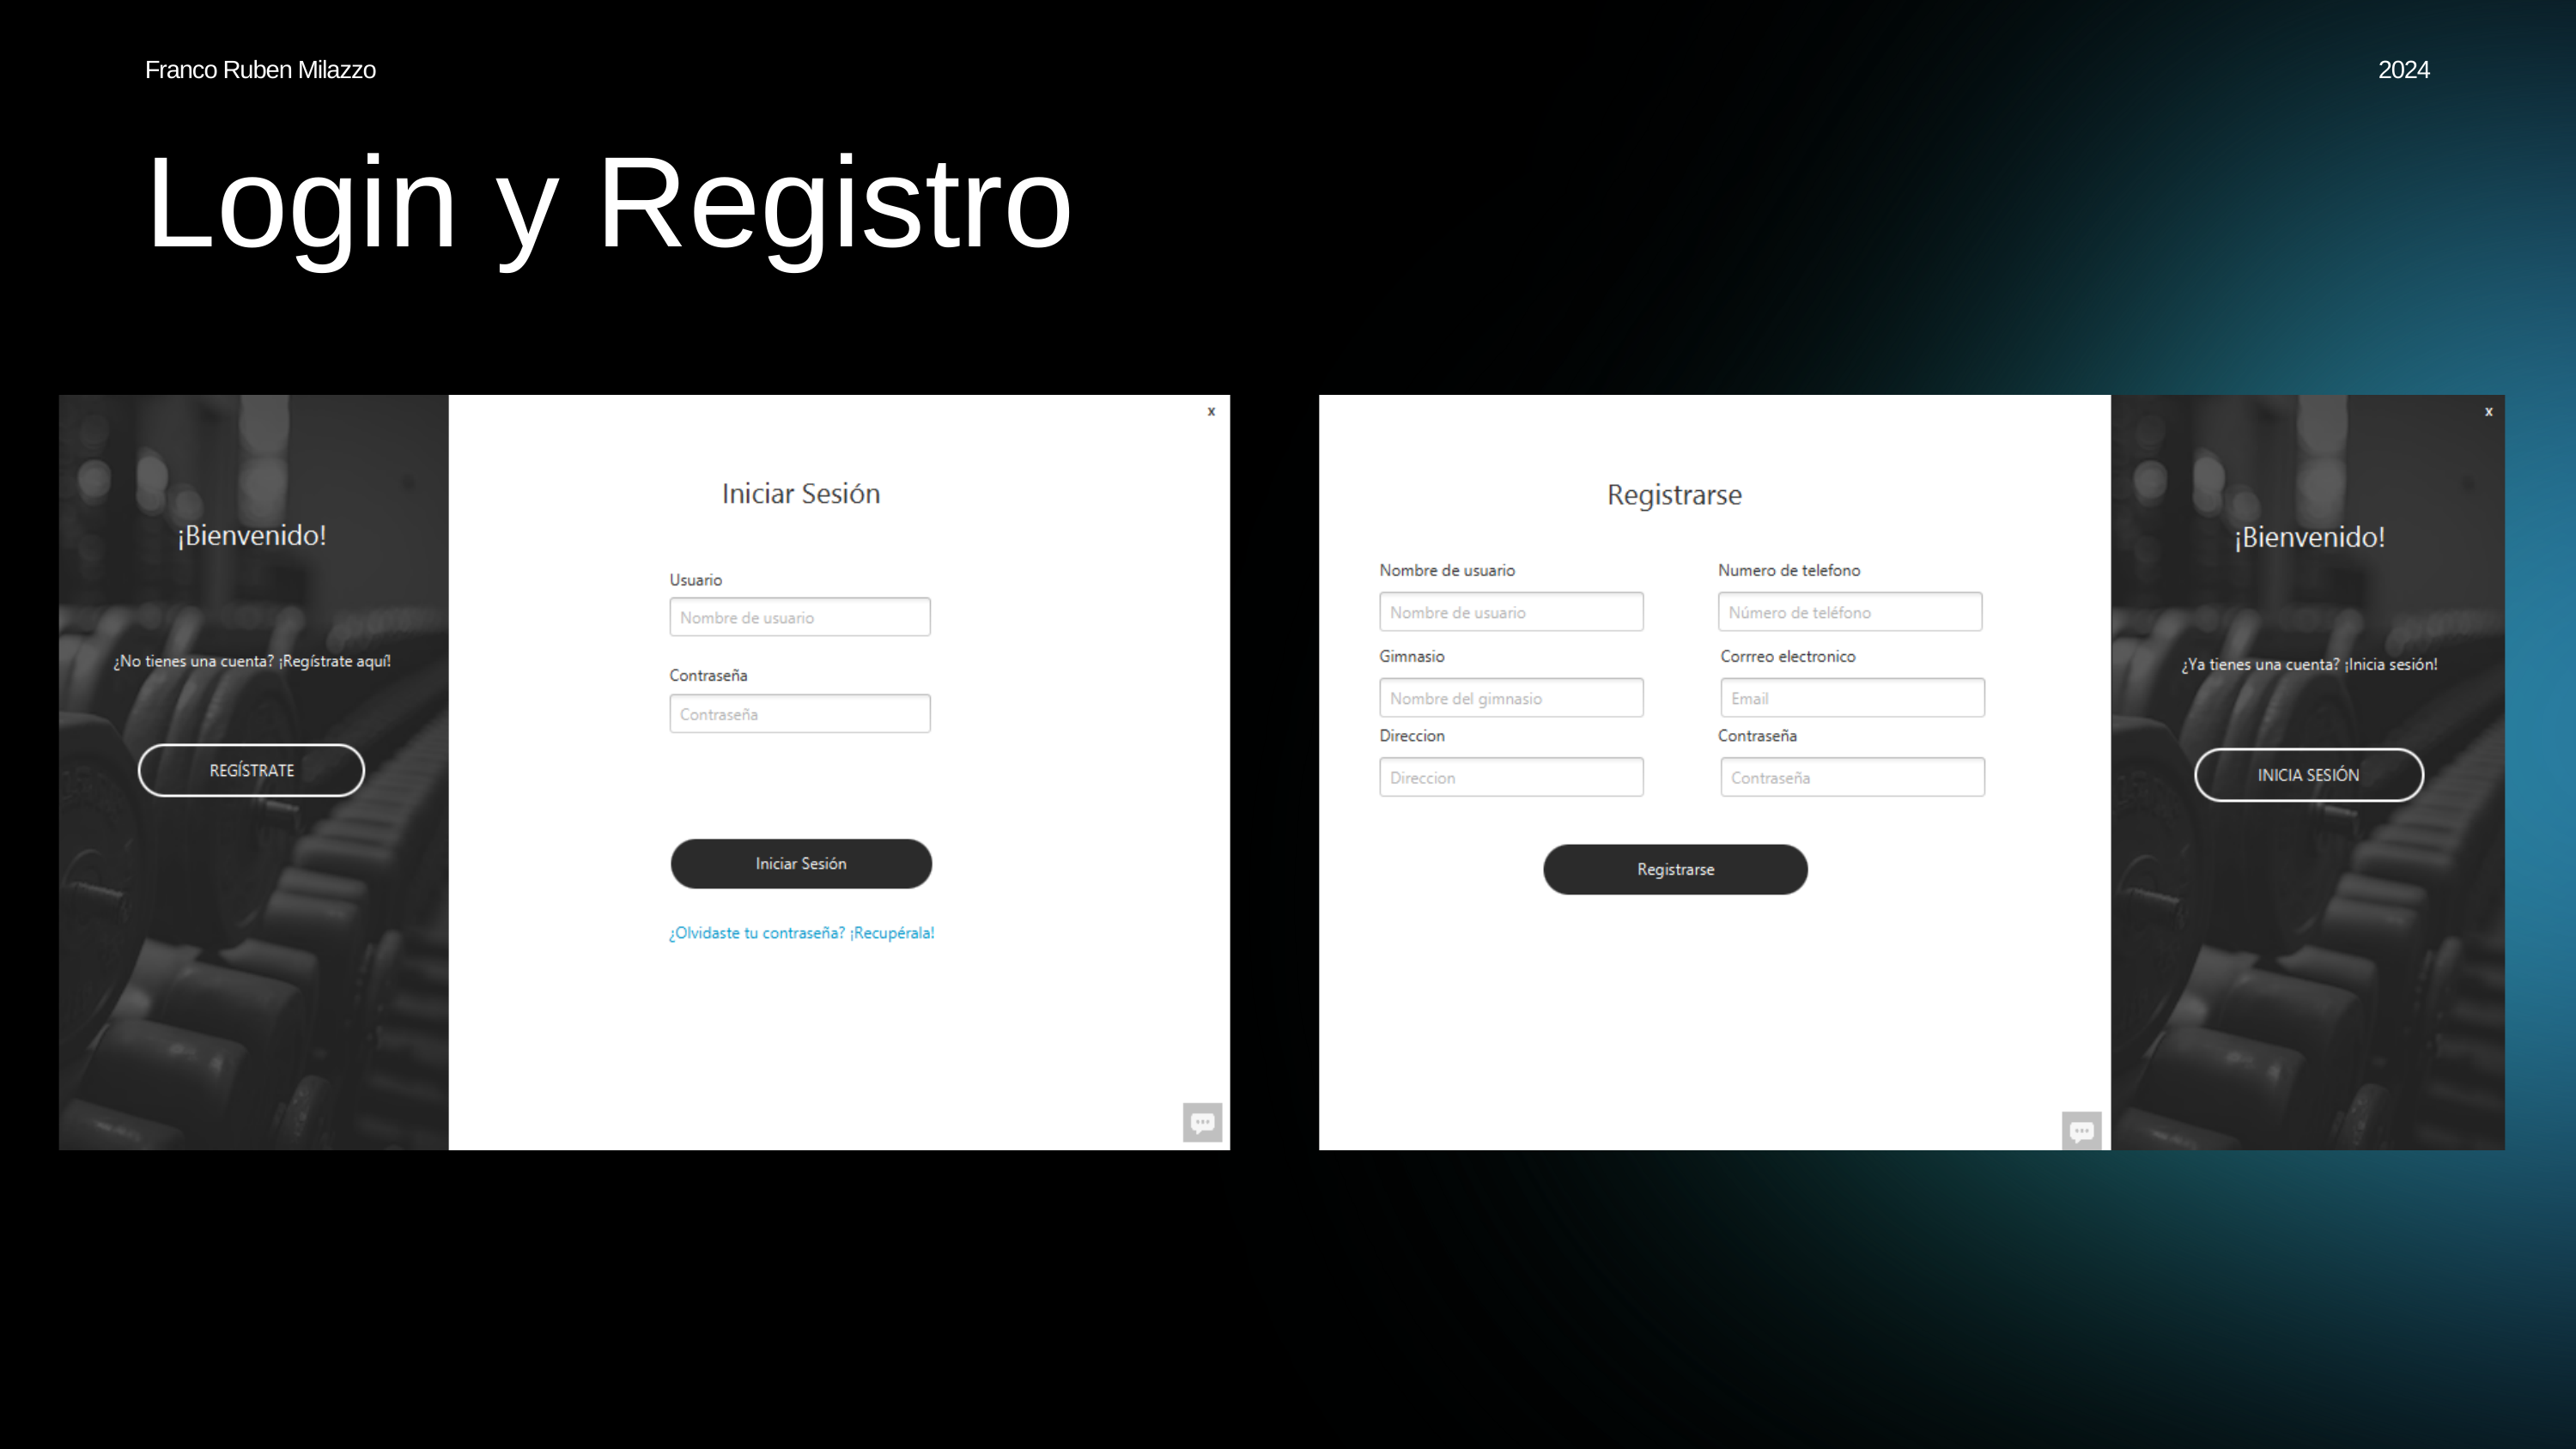

Franco Ruben Milazzo
2024
Login y Registro